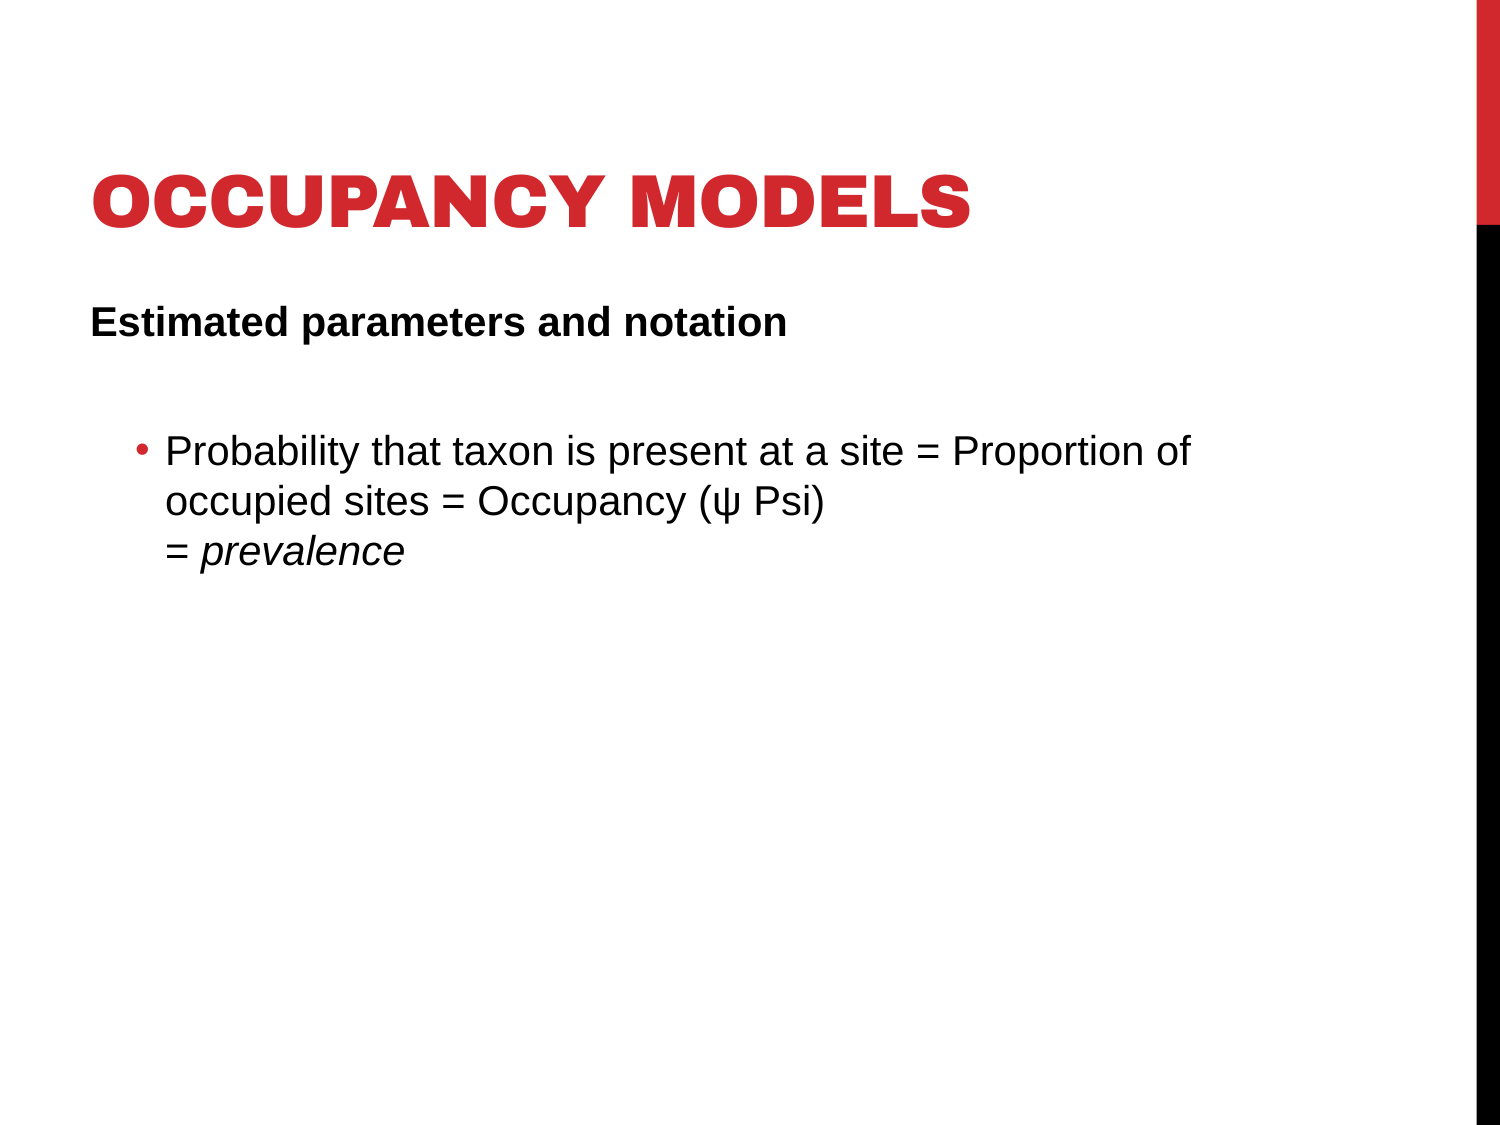

# Occupancy models
Estimated parameters and notation

Probability that taxon is present at a site = Proportion of occupied sites = Occupancy (ψ Psi)
= prevalence